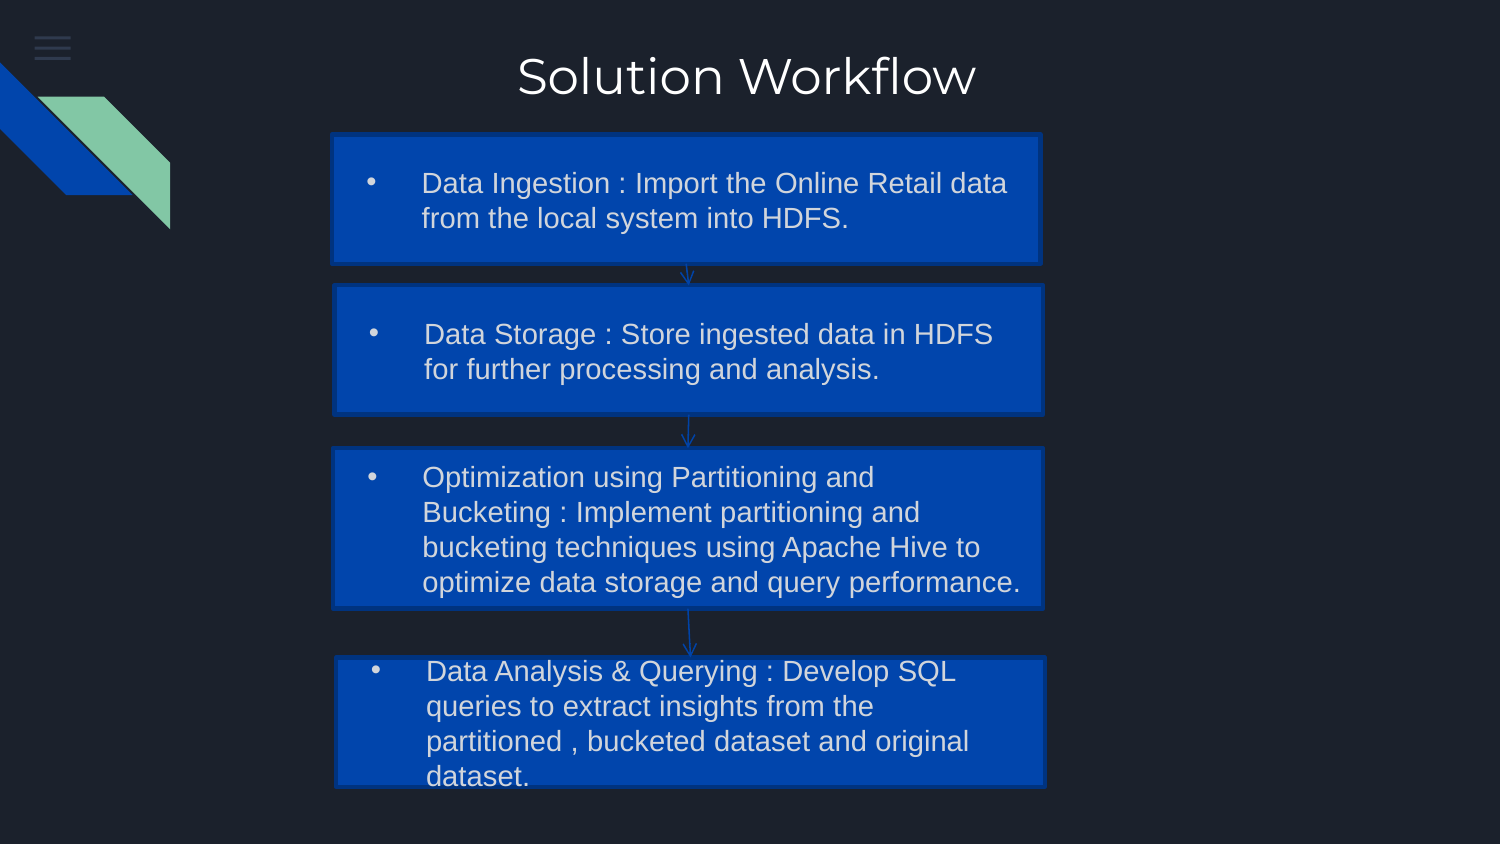

# Solution Workflow
Data Ingestion : Import the Online Retail data from the local system into HDFS.
Data Storage : Store ingested data in HDFS for further processing and analysis.
Optimization using Partitioning and Bucketing : Implement partitioning and bucketing techniques using Apache Hive to optimize data storage and query performance.
Data Analysis & Querying : Develop SQL queries to extract insights from the partitioned , bucketed dataset and original dataset.